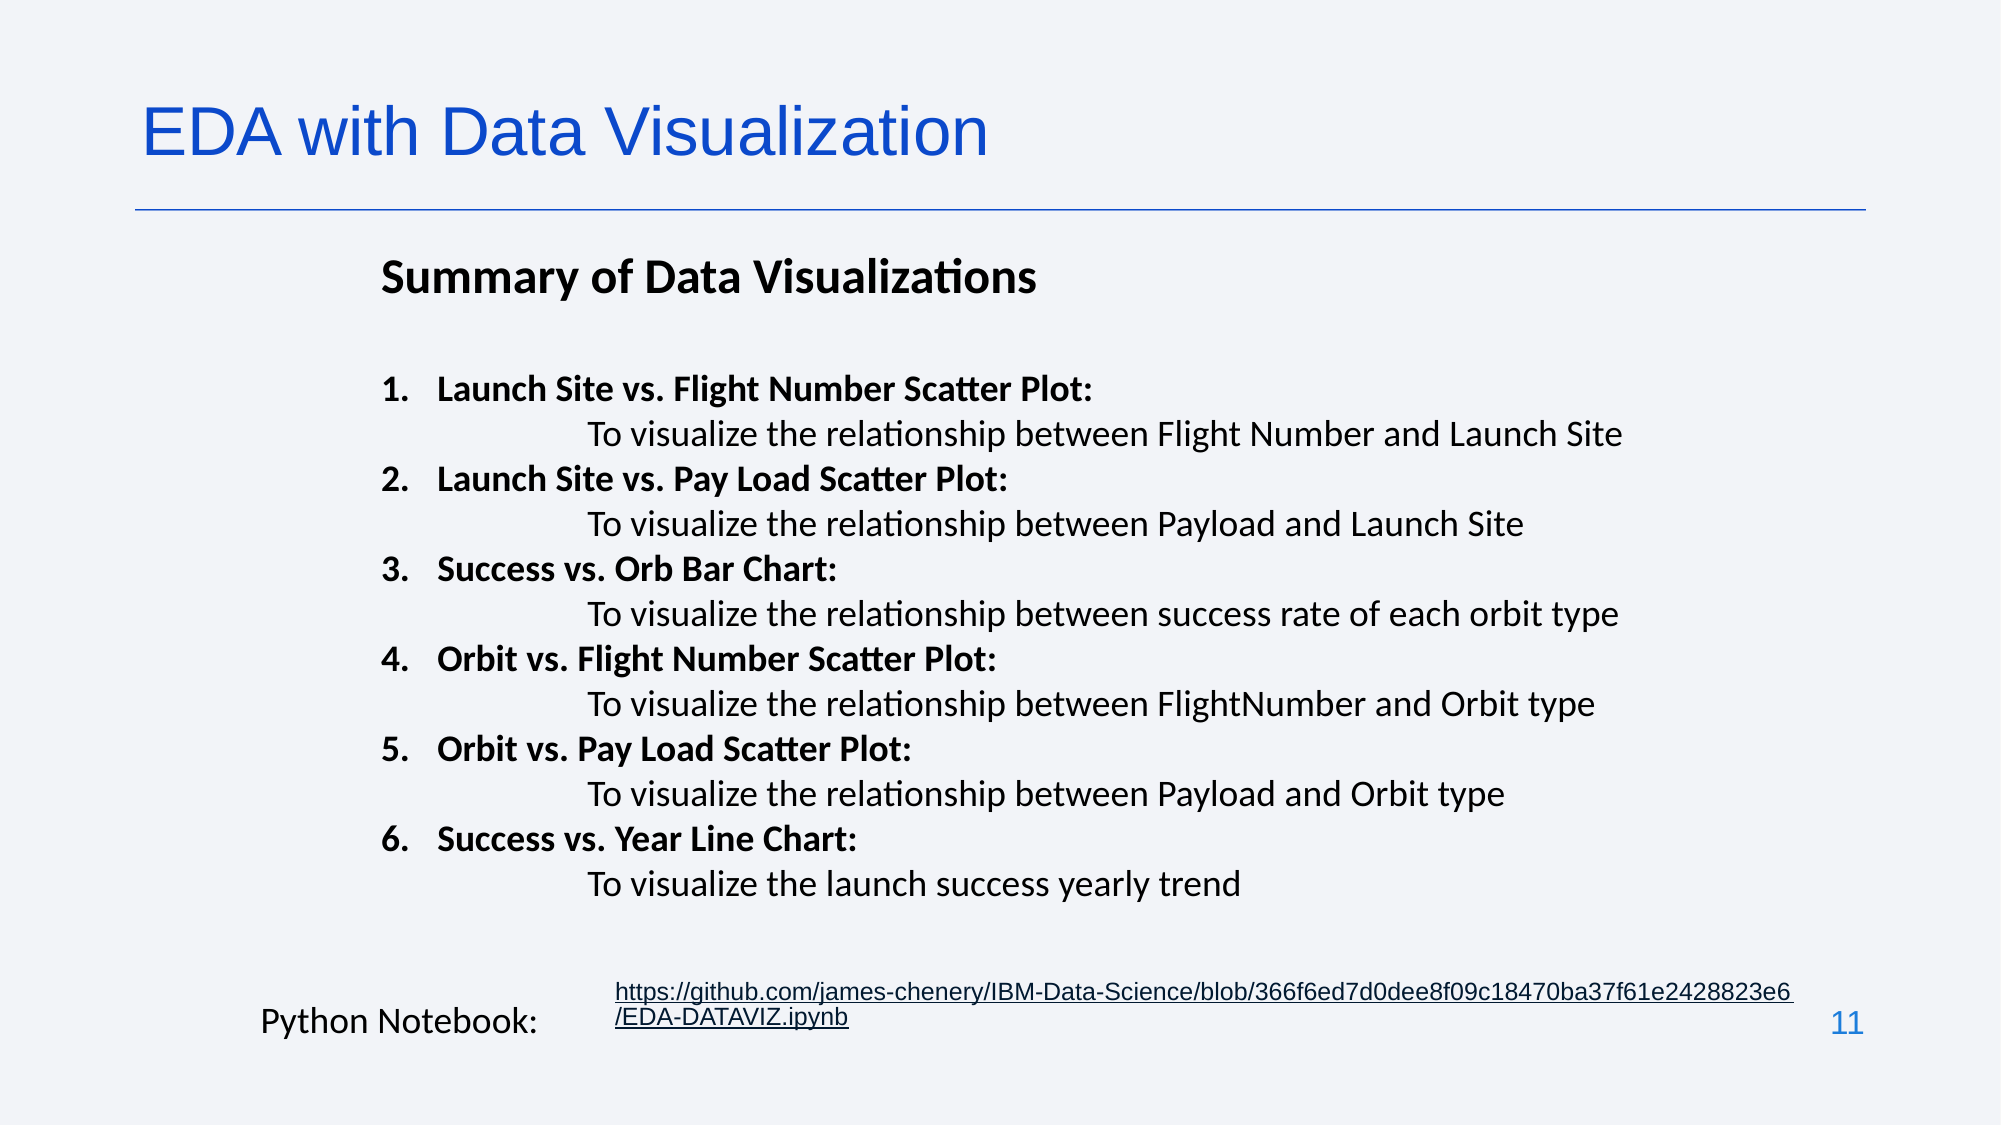

EDA with Data Visualization
Summary of Data Visualizations
Launch Site vs. Flight Number Scatter Plot:
	To visualize the relationship between Flight Number and Launch Site
Launch Site vs. Pay Load Scatter Plot:
	To visualize the relationship between Payload and Launch Site
Success vs. Orb Bar Chart:  
	To visualize the relationship between success rate of each orbit type
Orbit vs. Flight Number Scatter Plot:
	To visualize the relationship between FlightNumber and Orbit type
Orbit vs. Pay Load Scatter Plot:
	To visualize the relationship between Payload and Orbit type
Success vs. Year Line Chart:
	To visualize the launch success yearly trend
https://github.com/james-chenery/IBM-Data-Science/blob/366f6ed7d0dee8f09c18470ba37f61e2428823e6/EDA-DATAVIZ.ipynb

Python Notebook:
11